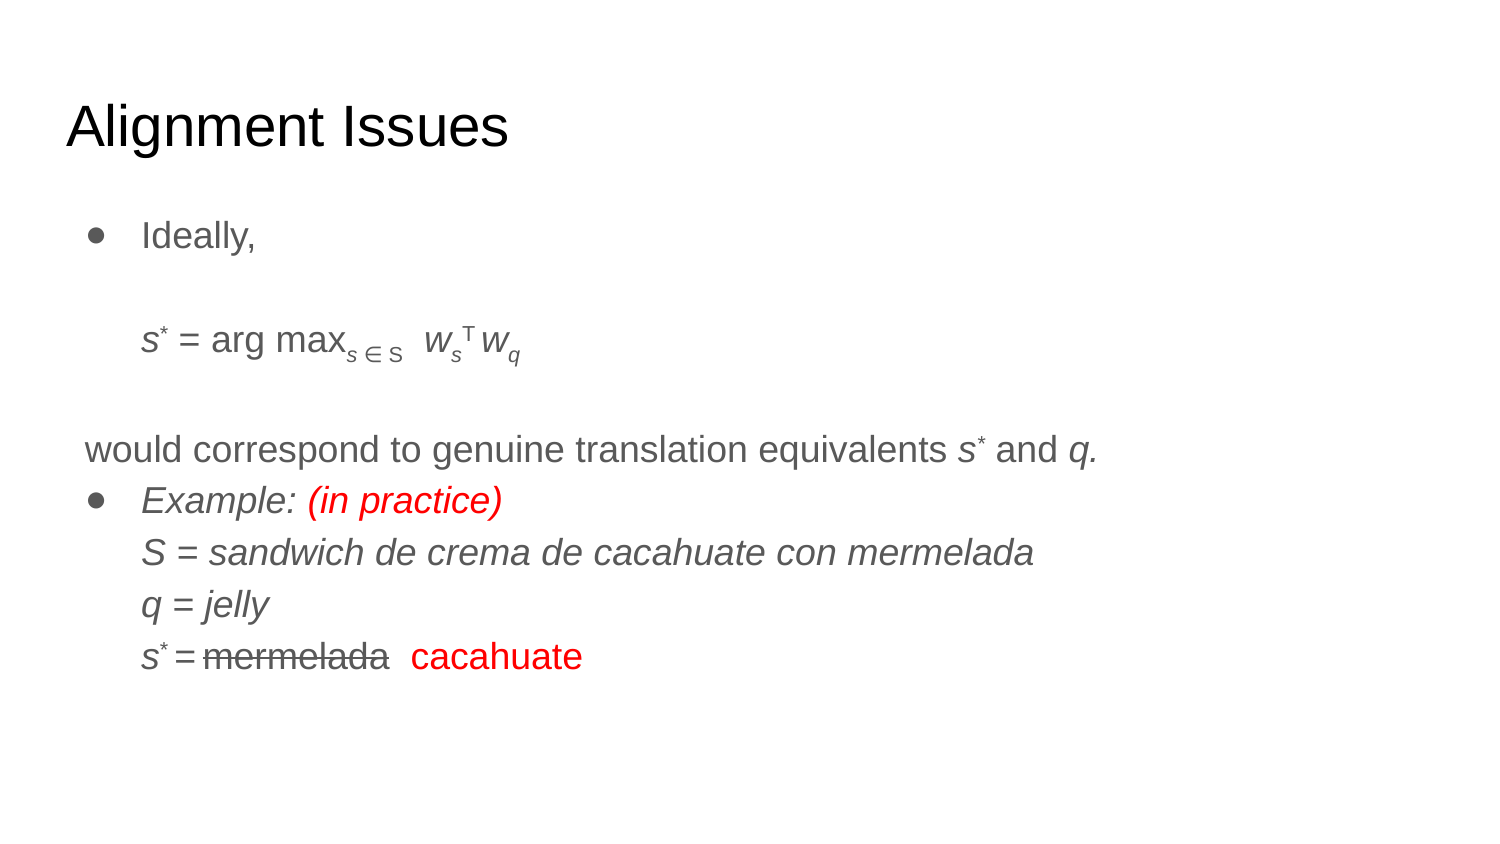

# Alignment Issues
Ideally, 
s* = arg maxs ∈ S  wsT wq
would correspond to genuine translation equivalents s* and q.
Example: (in practice)
S = sandwich de crema de cacahuate con mermelada 
q = jelly
s* = mermelada  cacahuate